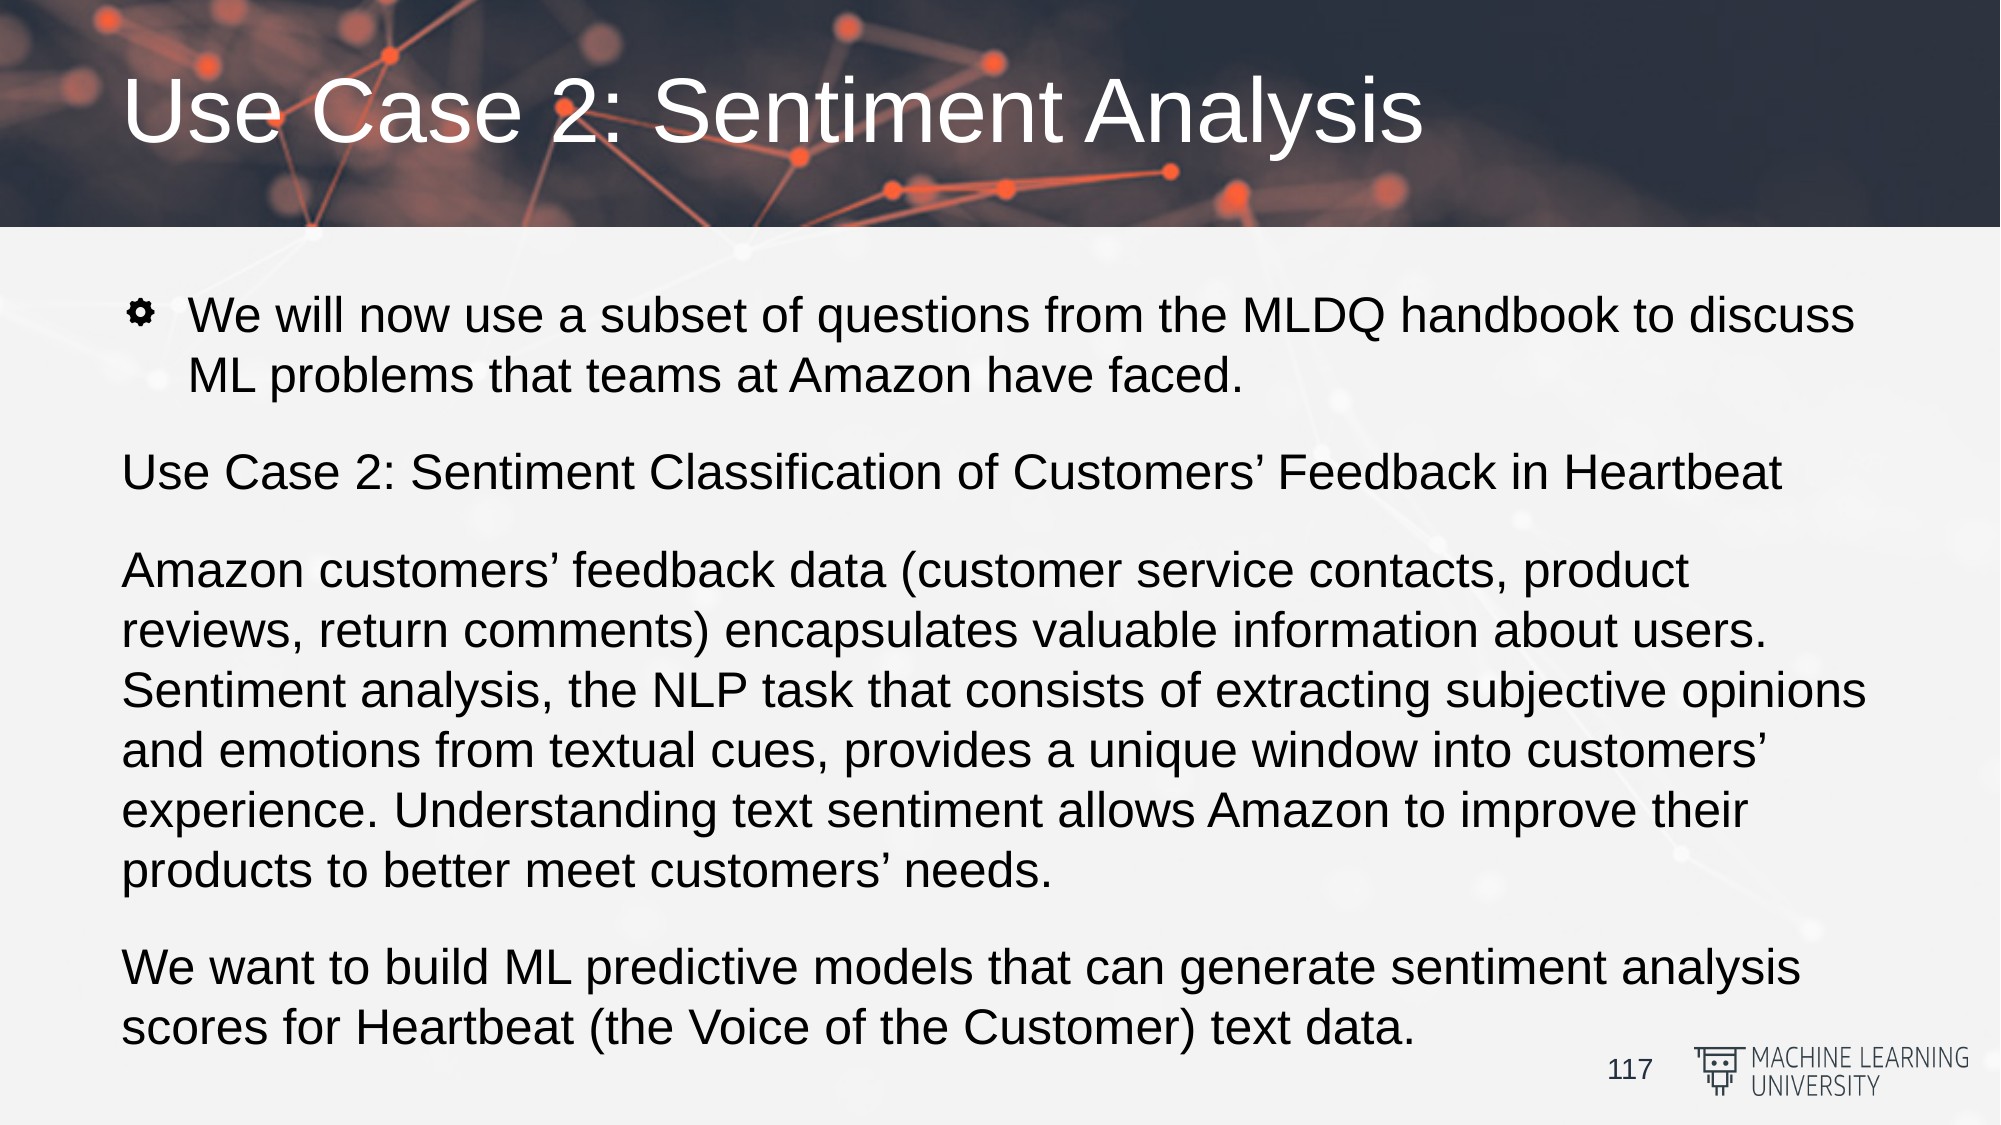

# Use Case 2: Sentiment Analysis
We will now use a subset of questions from the MLDQ handbook to discuss ML problems that teams at Amazon have faced.
Use Case 2: Sentiment Classification of Customers’ Feedback in Heartbeat
Amazon customers’ feedback data (customer service contacts, product reviews, return comments) encapsulates valuable information about users. Sentiment analysis, the NLP task that consists of extracting subjective opinions and emotions from textual cues, provides a unique window into customers’ experience. Understanding text sentiment allows Amazon to improve their products to better meet customers’ needs.
We want to build ML predictive models that can generate sentiment analysis scores for Heartbeat (the Voice of the Customer) text data.

117